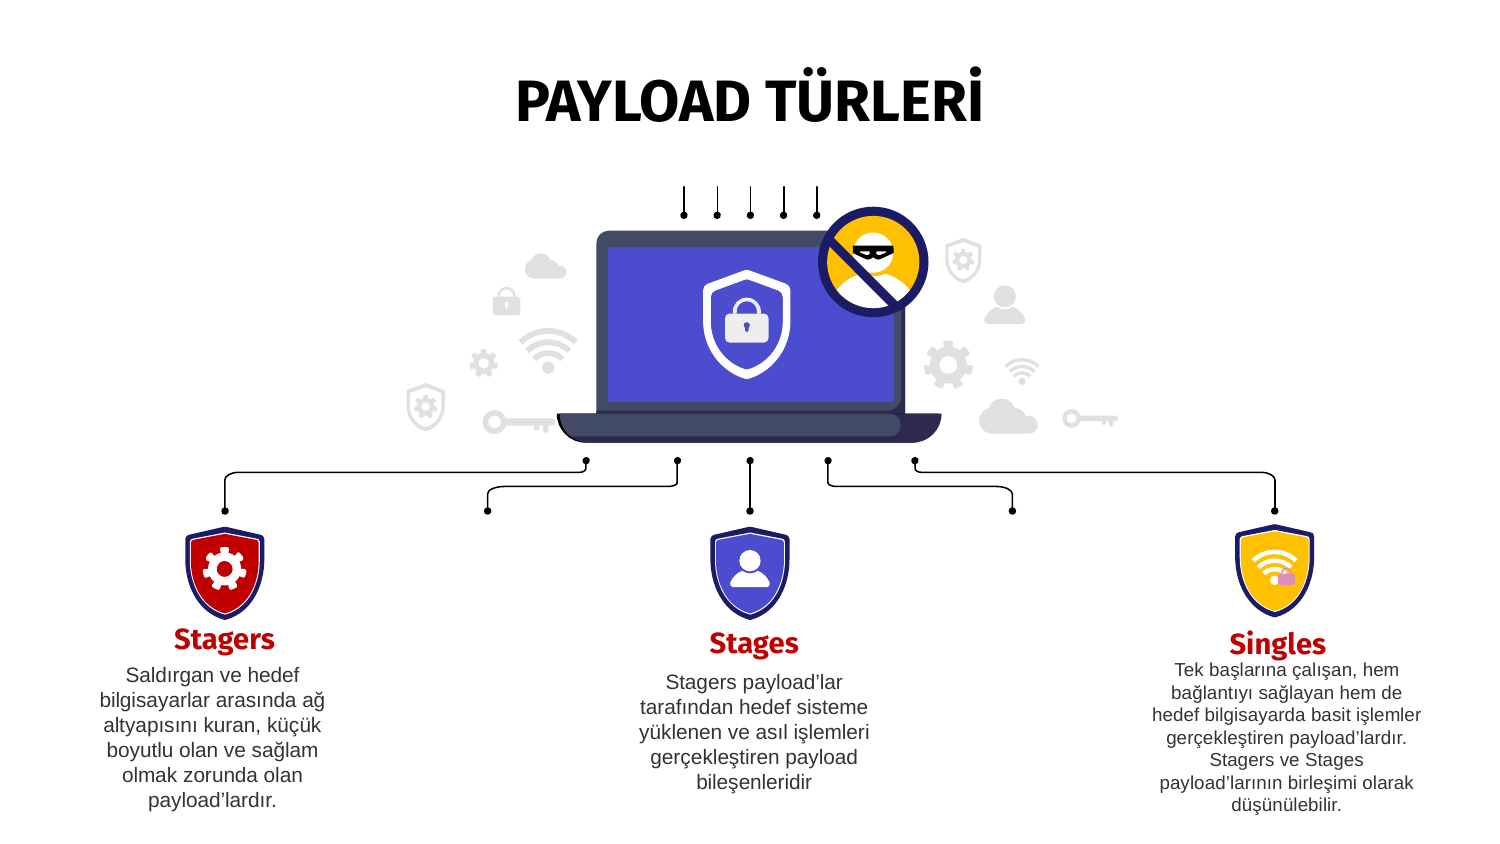

# PAYLOAD TÜRLERİ

Stagers
Saldırgan ve hedef bilgisayarlar arasında ağ altyapısını kuran, küçük boyutlu olan ve sağlam olmak zorunda olan payload’lardır.
Stages
Stagers payload’lar tarafından hedef sisteme yüklenen ve asıl işlemleri gerçekleştiren payload bileşenleridir
Singles
Tek başlarına çalışan, hem bağlantıyı sağlayan hem de hedef bilgisayarda basit işlemler gerçekleştiren payload’lardır. Stagers ve Stages payload’larının birleşimi olarak düşünülebilir.